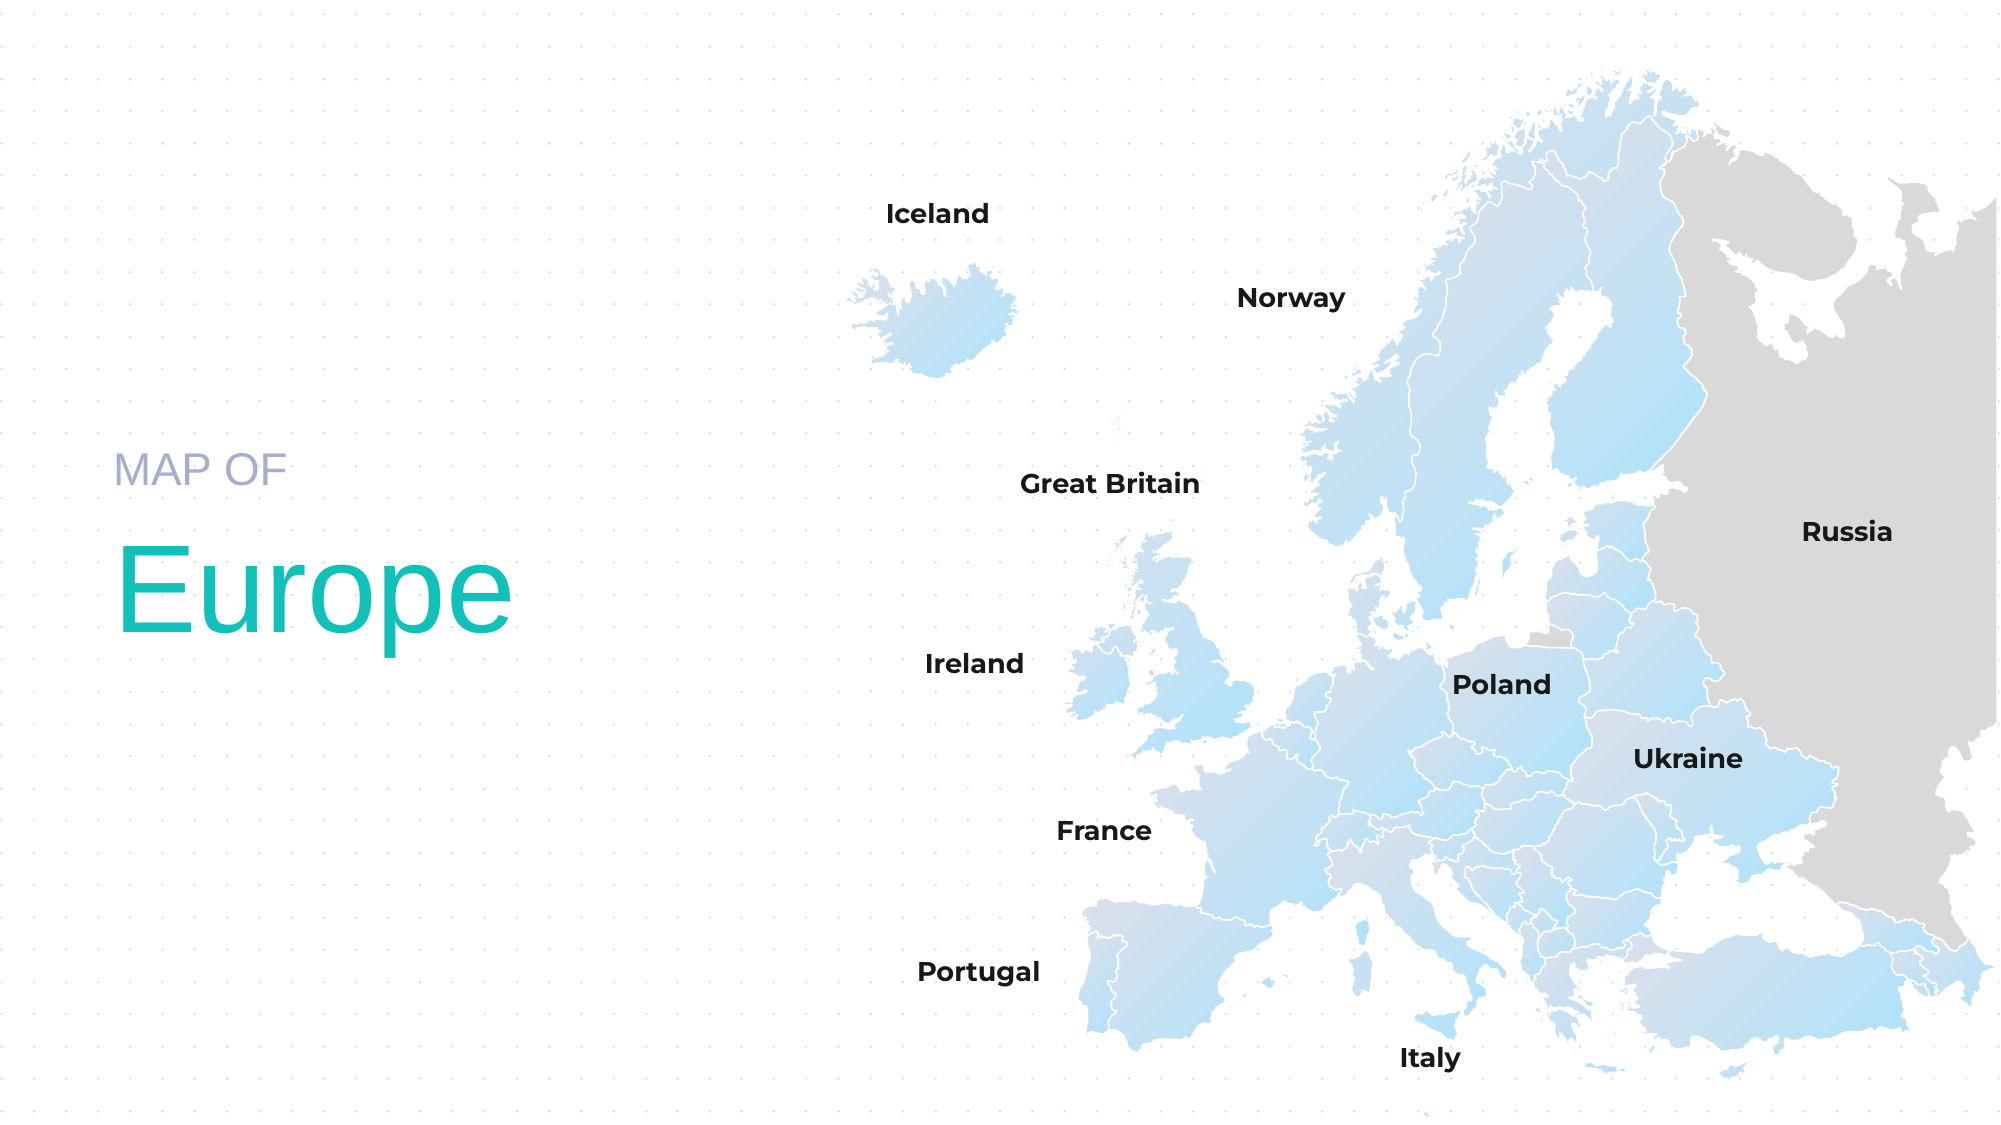

Iceland
Norway
Great Britain
Russia
Ireland
Poland
Ukraine
France
Portugal
Italy
MAP OF
Europe